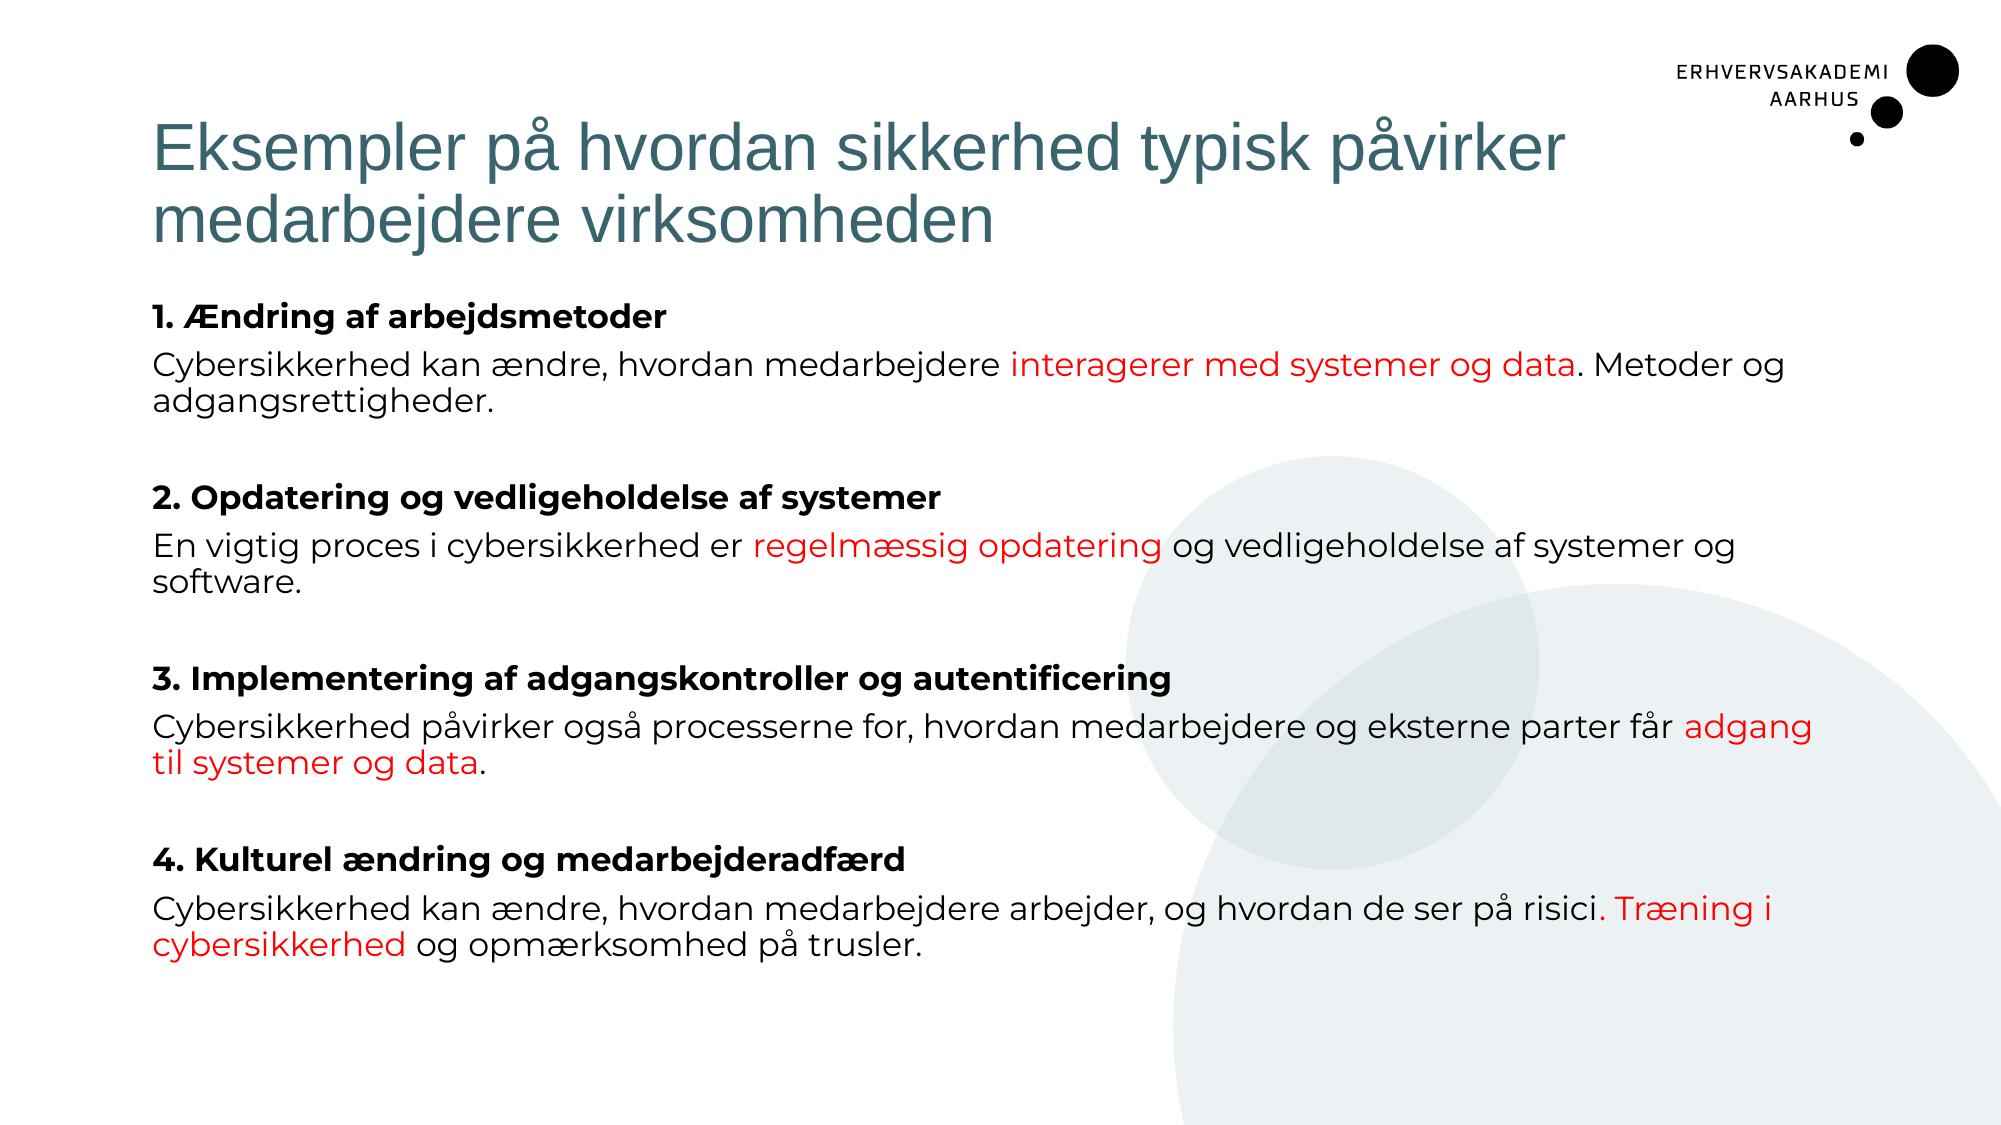

# Eksempler på hvordan sikkerhed typisk påvirker medarbejdere virksomheden

1. Ændring af arbejdsmetoder
Cybersikkerhed kan ændre, hvordan medarbejdere interagerer med systemer og data. Metoder og adgangsrettigheder.

2. Opdatering og vedligeholdelse af systemer
En vigtig proces i cybersikkerhed er regelmæssig opdatering og vedligeholdelse af systemer og software.

3. Implementering af adgangskontroller og autentificering
Cybersikkerhed påvirker også processerne for, hvordan medarbejdere og eksterne parter får adgang til systemer og data.

4. Kulturel ændring og medarbejderadfærd
Cybersikkerhed kan ændre, hvordan medarbejdere arbejder, og hvordan de ser på risici. Træning i cybersikkerhed og opmærksomhed på trusler.